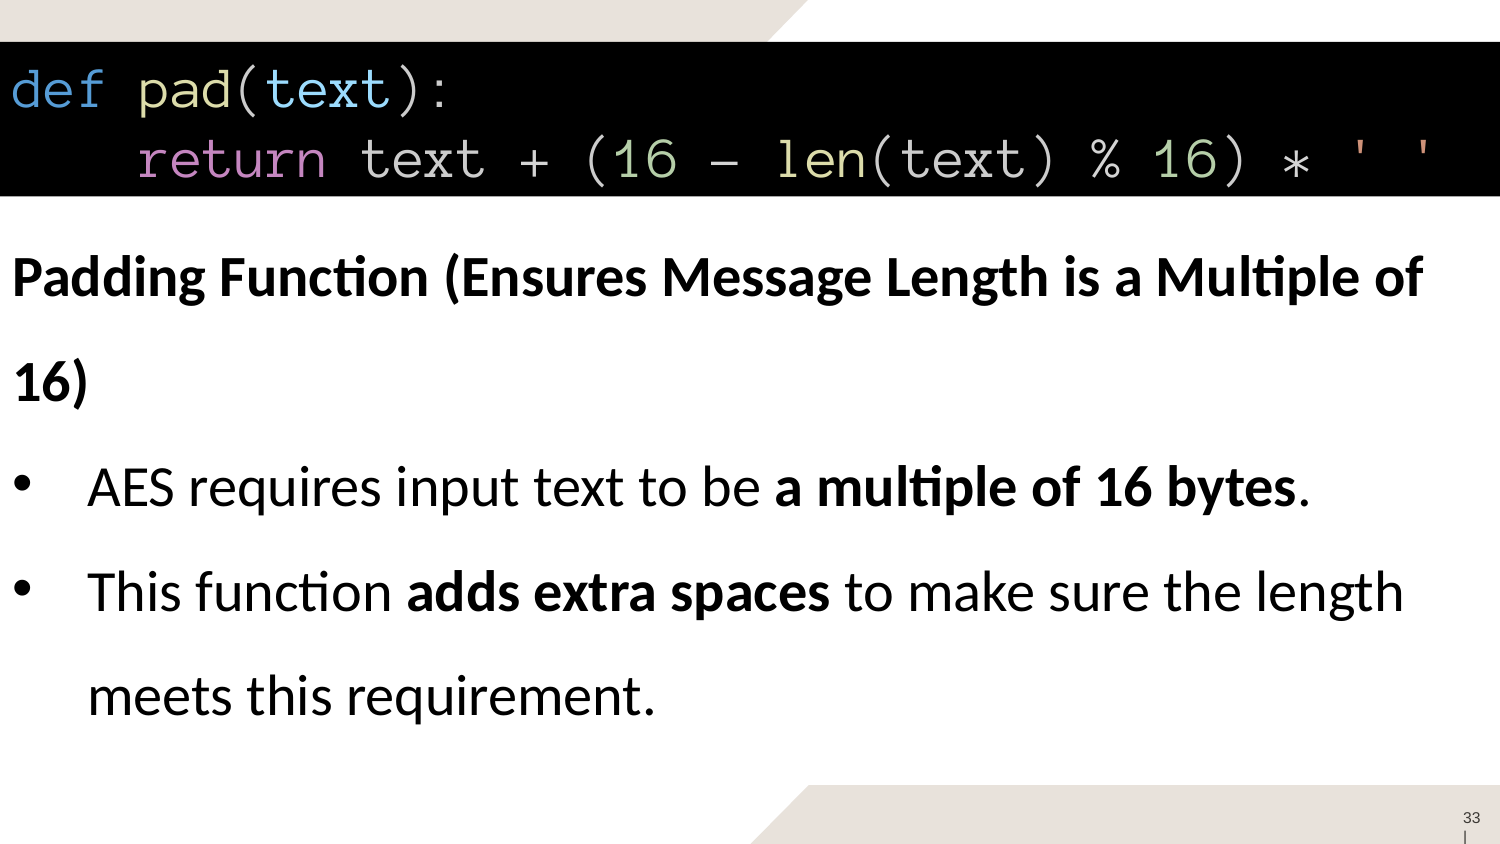

def pad(text):
    return text + (16 - len(text) % 16) * ' '
Padding Function (Ensures Message Length is a Multiple of 16)
AES requires input text to be a multiple of 16 bytes.
This function adds extra spaces to make sure the length meets this requirement.
33 |